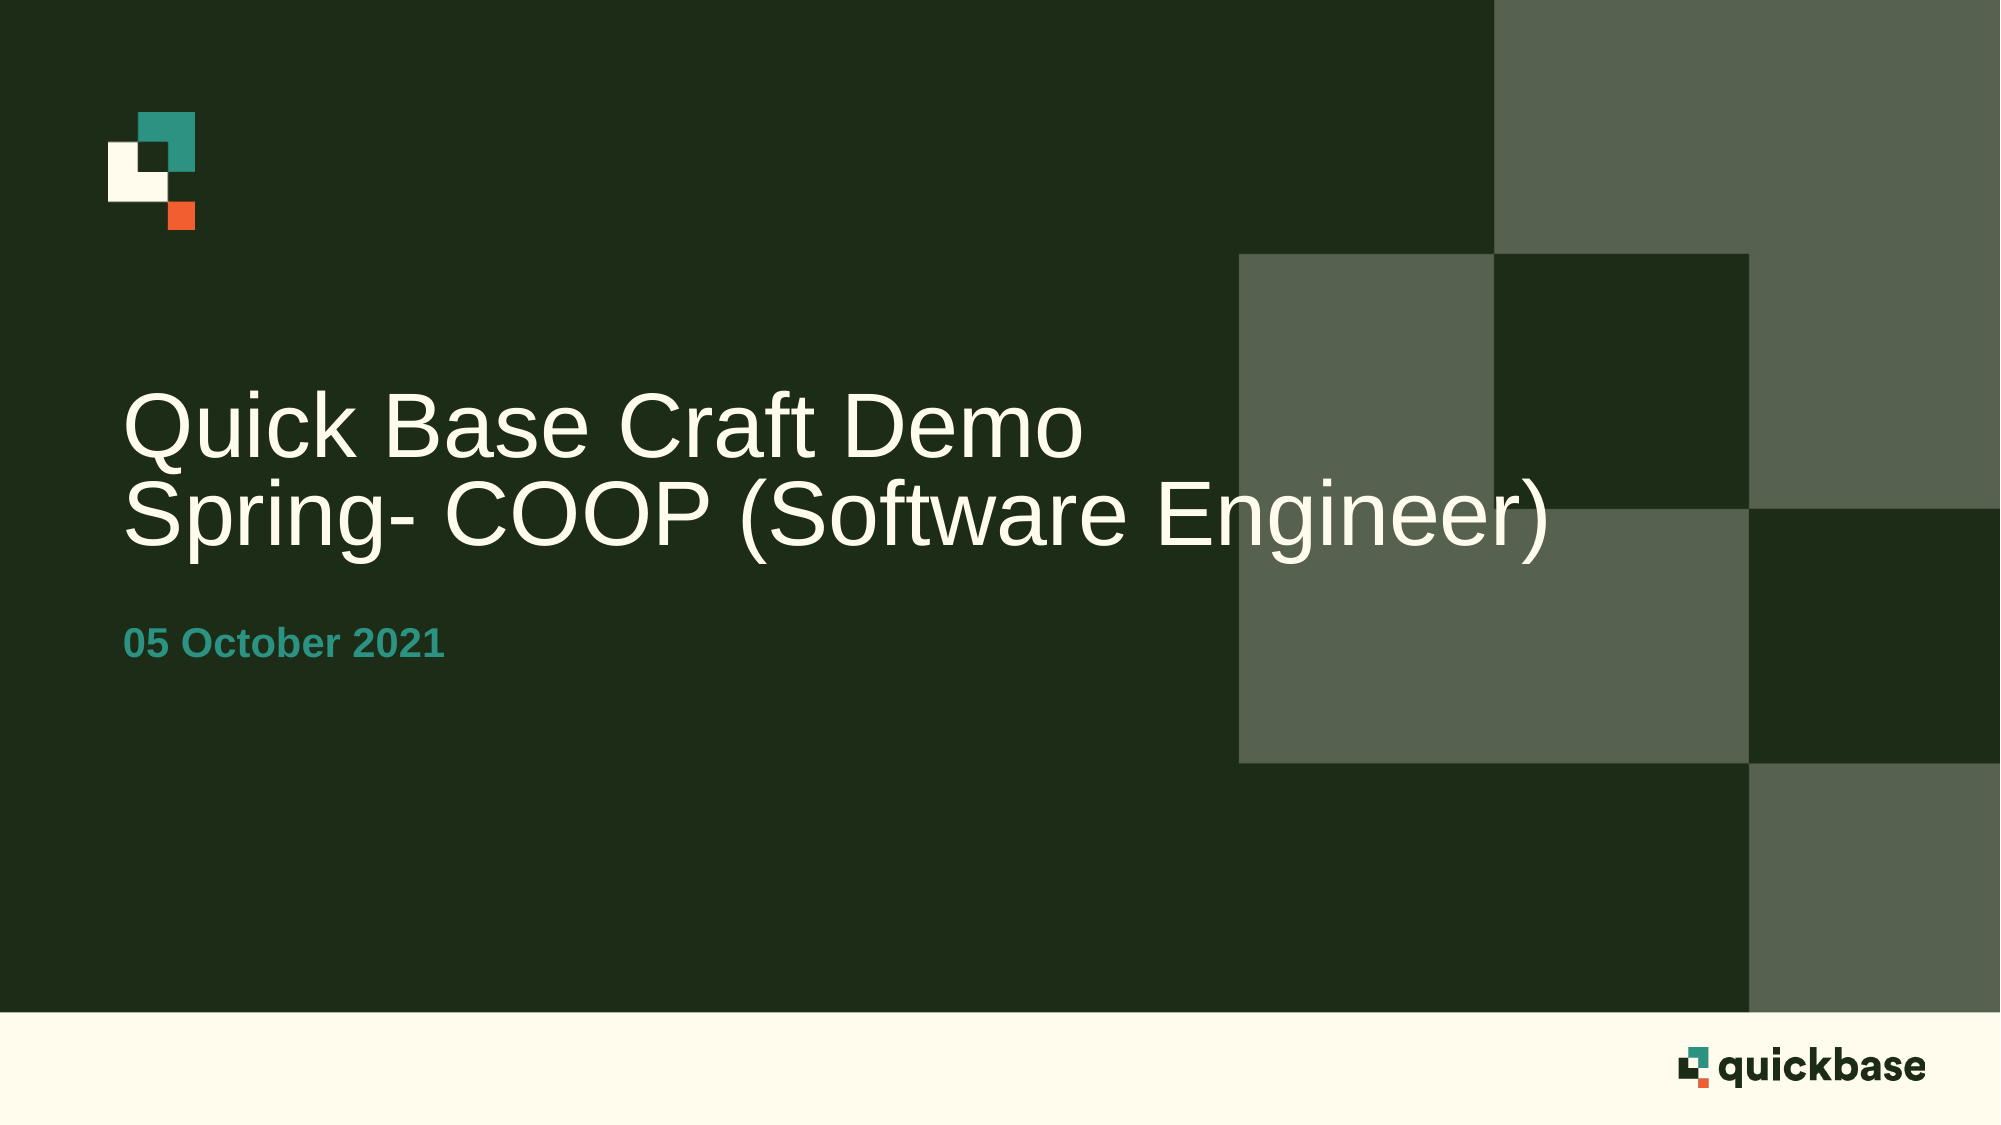

# Quick Base Craft Demo Spring- COOP (Software Engineer)
05 October 2021